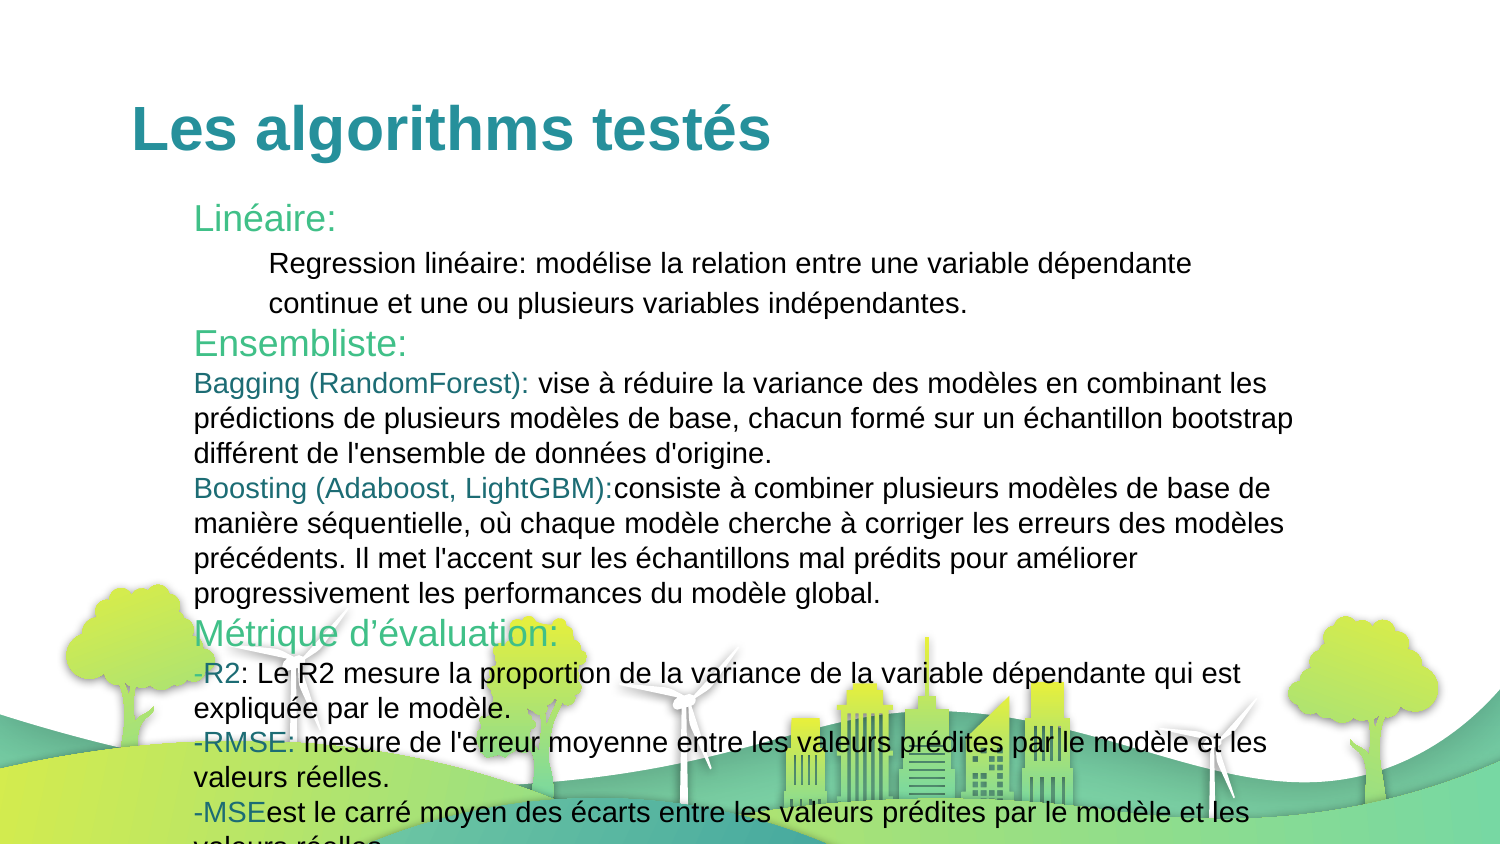

# Les algorithms testés
Linéaire:
Regression linéaire: modélise la relation entre une variable dépendante continue et une ou plusieurs variables indépendantes.
Ensembliste:
Bagging (RandomForest): vise à réduire la variance des modèles en combinant les prédictions de plusieurs modèles de base, chacun formé sur un échantillon bootstrap différent de l'ensemble de données d'origine.
Boosting (Adaboost, LightGBM):consiste à combiner plusieurs modèles de base de manière séquentielle, où chaque modèle cherche à corriger les erreurs des modèles précédents. Il met l'accent sur les échantillons mal prédits pour améliorer progressivement les performances du modèle global.
Métrique d’évaluation:
-R2: Le R2 mesure la proportion de la variance de la variable dépendante qui est expliquée par le modèle.
-RMSE: mesure de l'erreur moyenne entre les valeurs prédites par le modèle et les valeurs réelles.
-MSEest le carré moyen des écarts entre les valeurs prédites par le modèle et les valeurs réelles.
-Fit_time:la durée nécessaire pour entraîner le modèle sur les données d'entraînement.